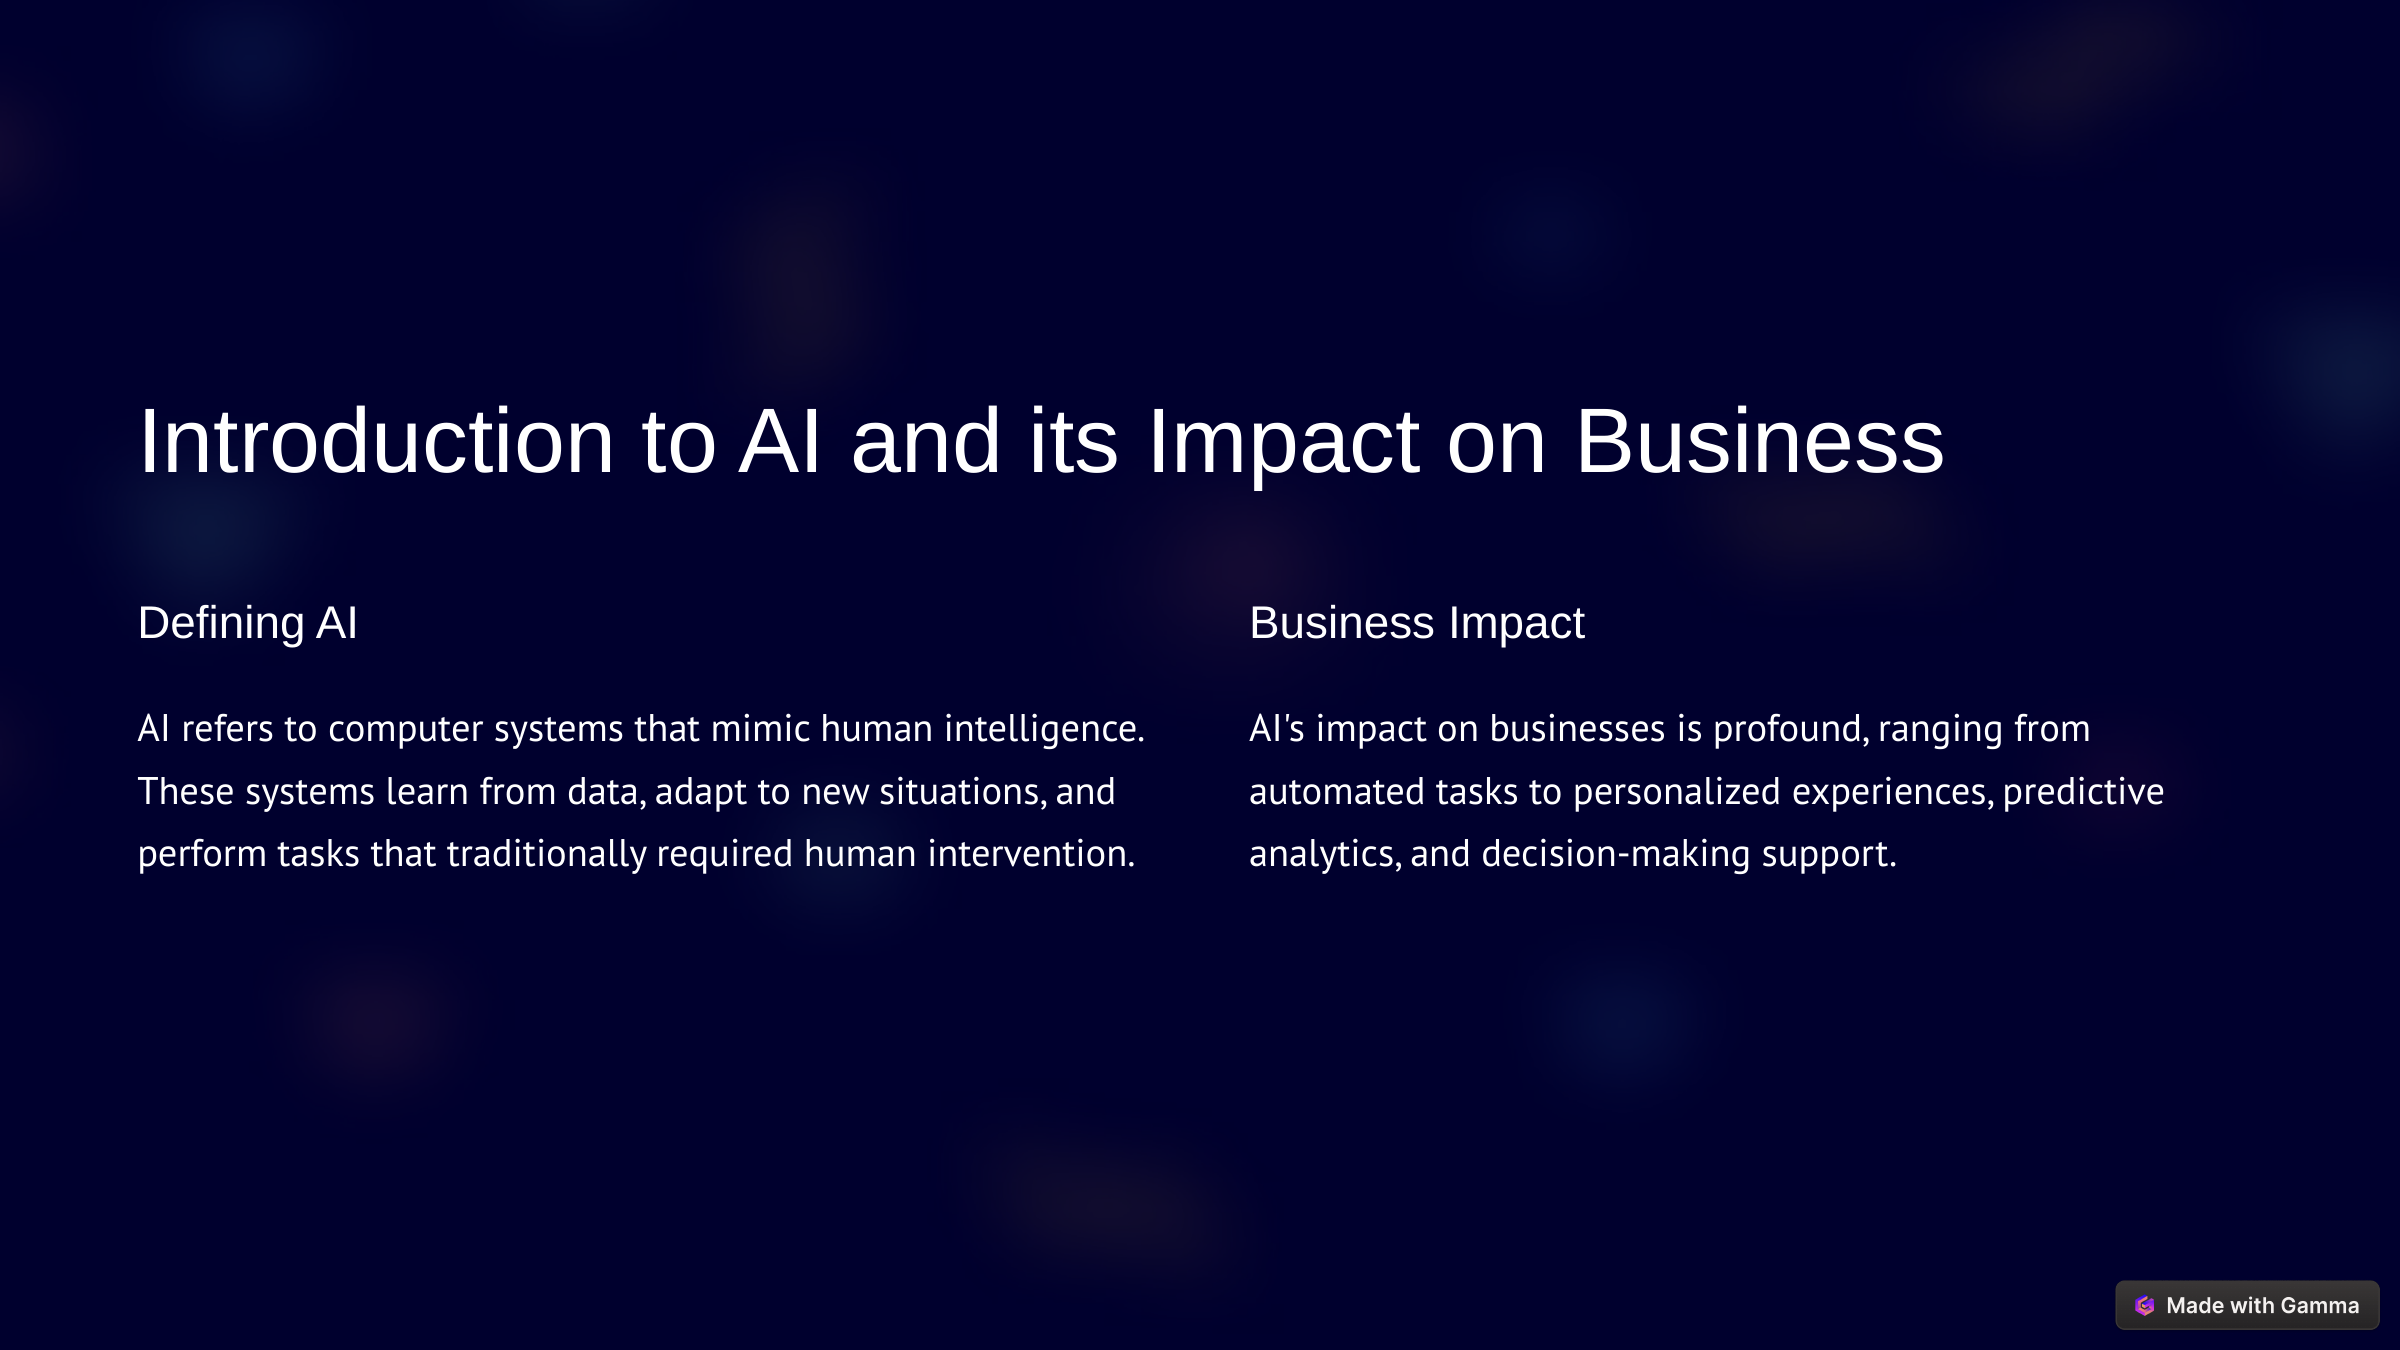

Introduction to AI and its Impact on Business
Defining AI
Business Impact
AI refers to computer systems that mimic human intelligence. These systems learn from data, adapt to new situations, and perform tasks that traditionally required human intervention.
AI's impact on businesses is profound, ranging from automated tasks to personalized experiences, predictive analytics, and decision-making support.